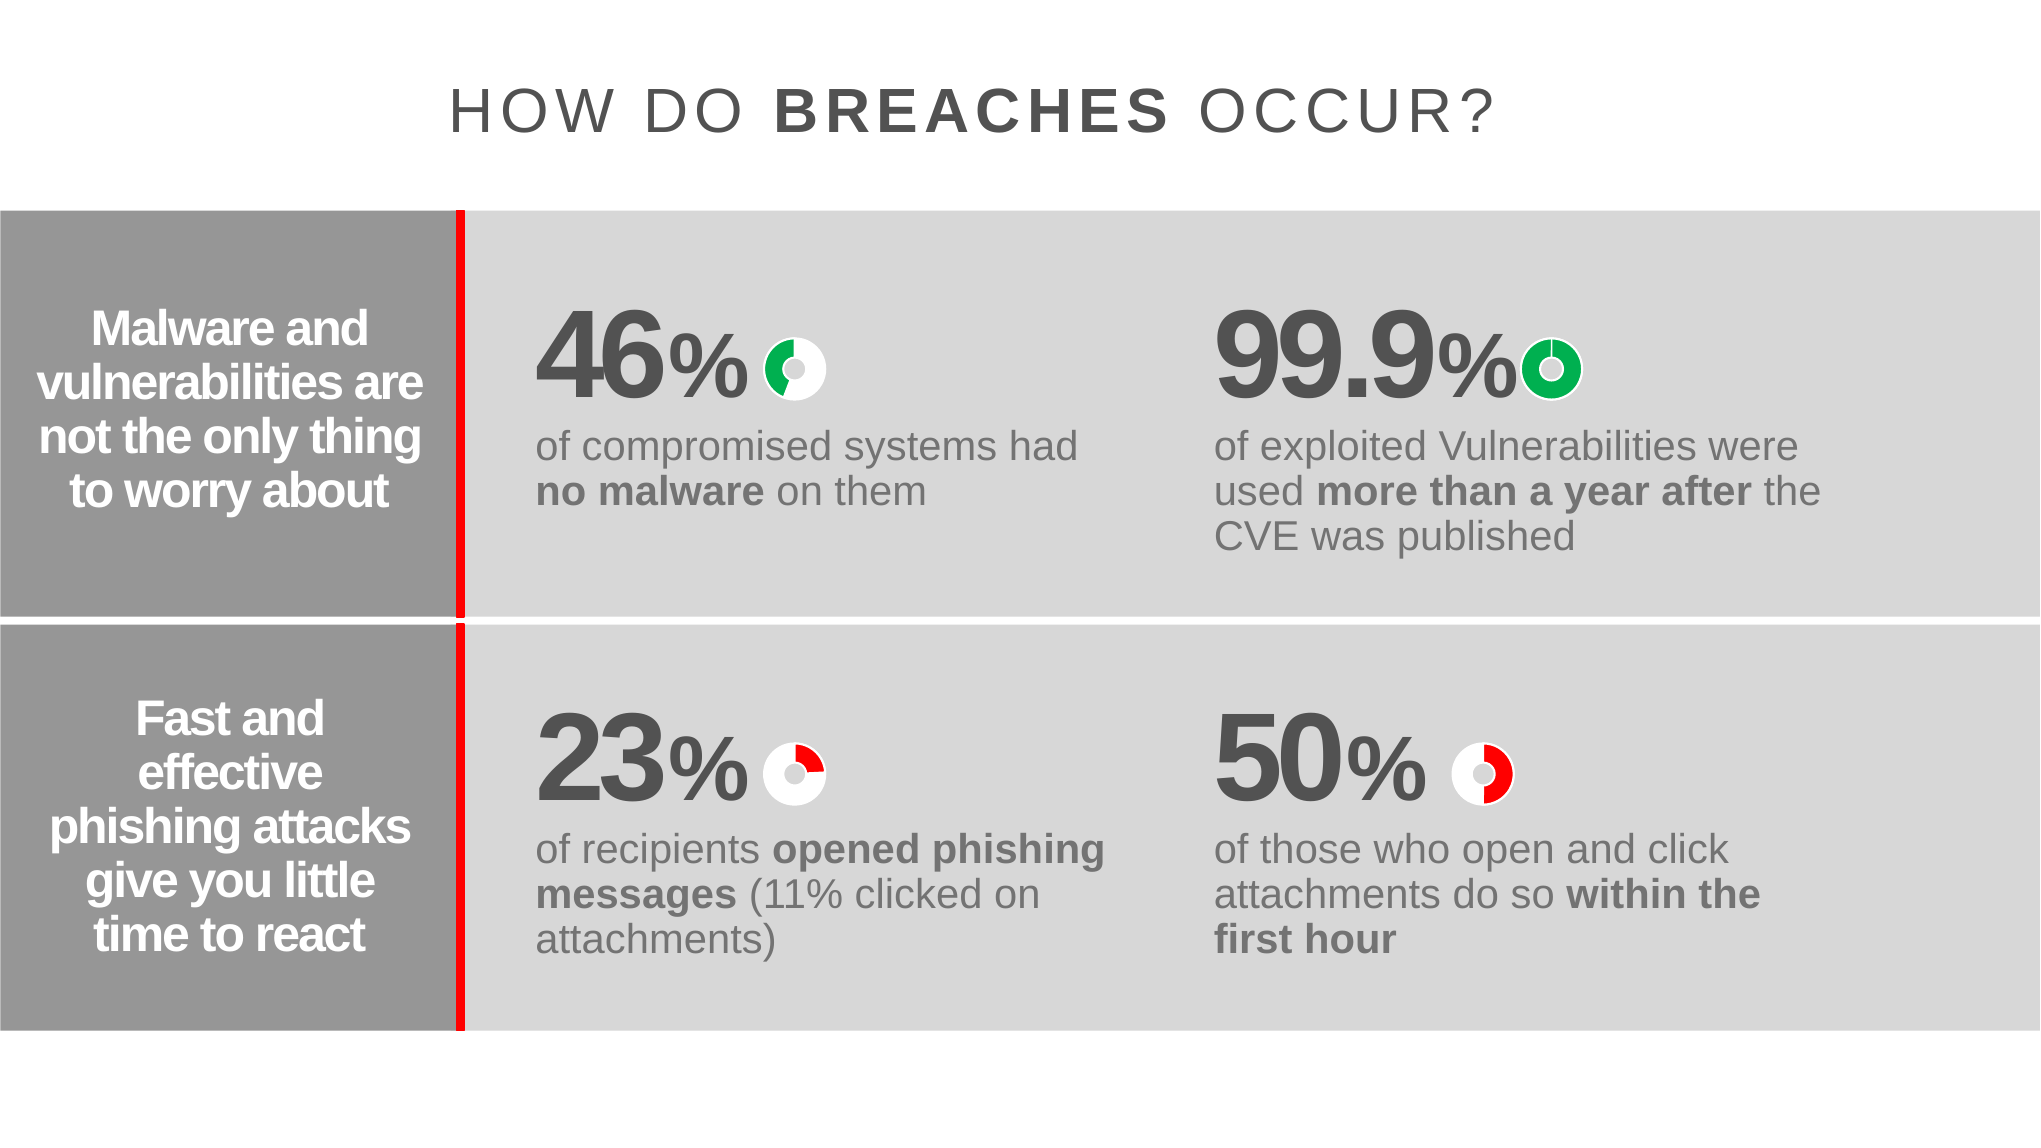

How do breaches occur?

46%
of compromised systems had        no malware on them

99.9%
of exploited Vulnerabilities were used more than a year after the CVE was published
Malware and vulnerabilities are not the only thing to worry about

23%
of recipients opened phishing messages (11% clicked on attachments)
50%
of those who open and click attachments do so within the     first hour

Fast and effective phishing attacks give you little time to react